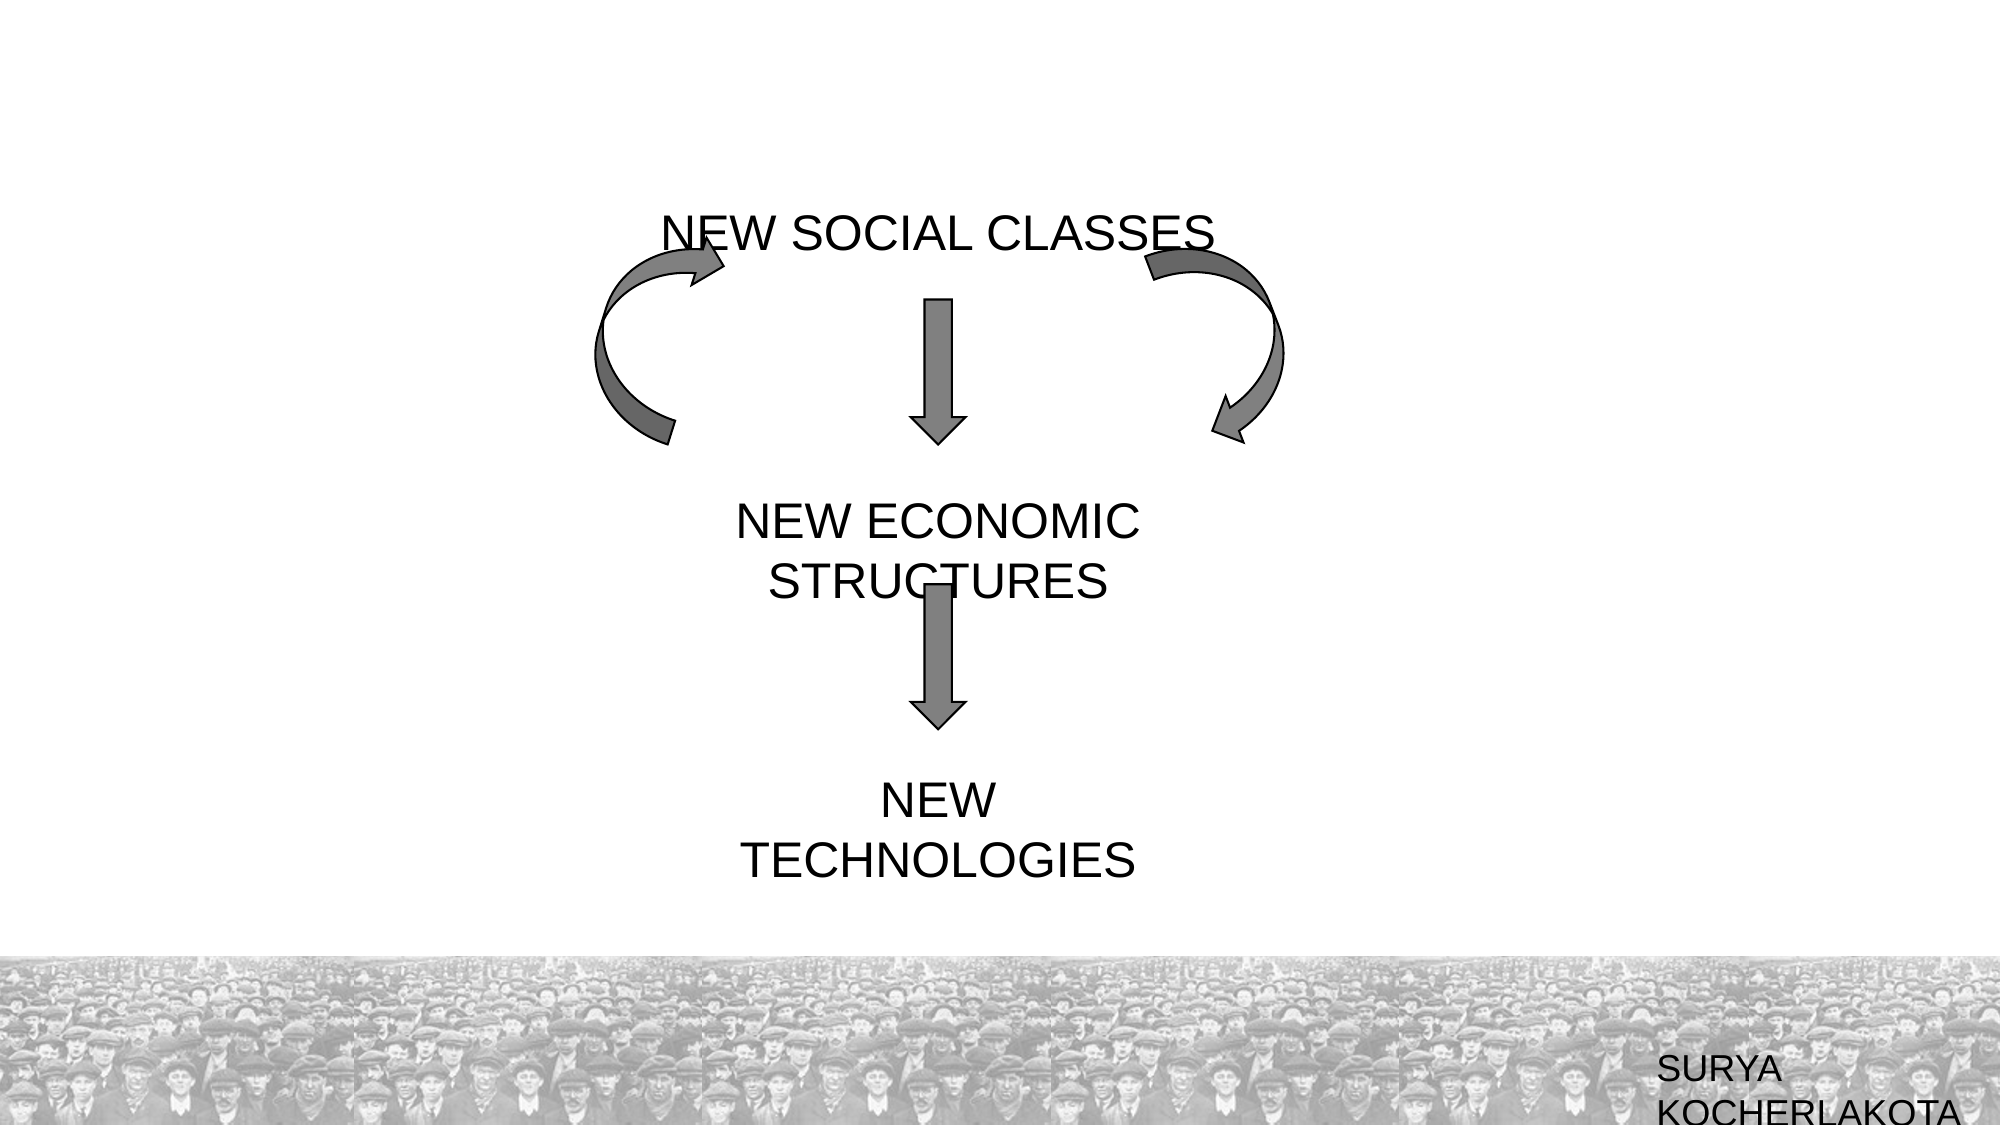

NEW SOCIAL CLASSES

NEW ECONOMIC STRUCTURES

NEW TECHNOLOGIES

SURYA KOCHERLAKOTA